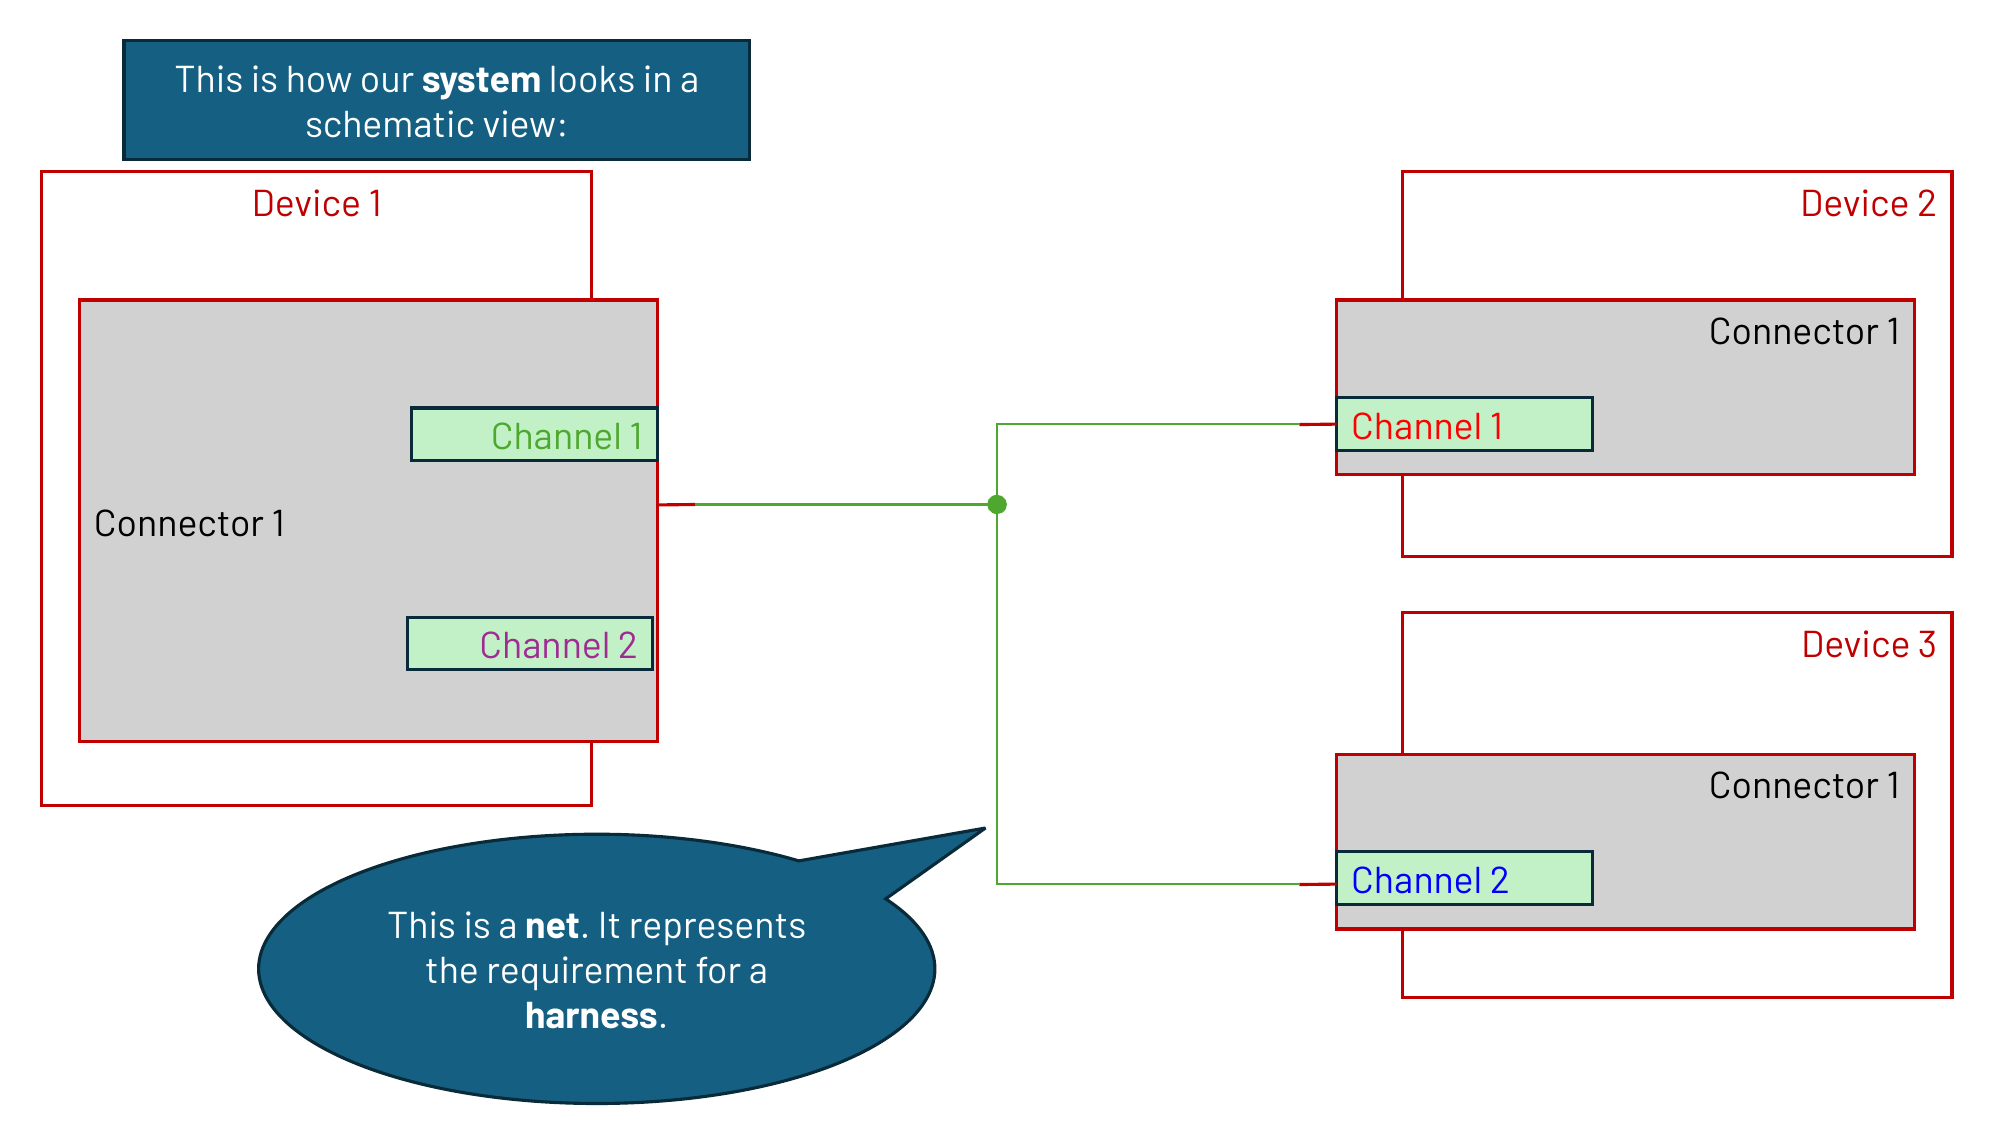

This is how our system looks in a schematic view:
Device 1
Device 2
Connector 1
Connector 1
Channel 1
Channel 1

Device 3
Channel 2
Connector 1
This is a net. It represents the requirement for a harness.
Channel 2